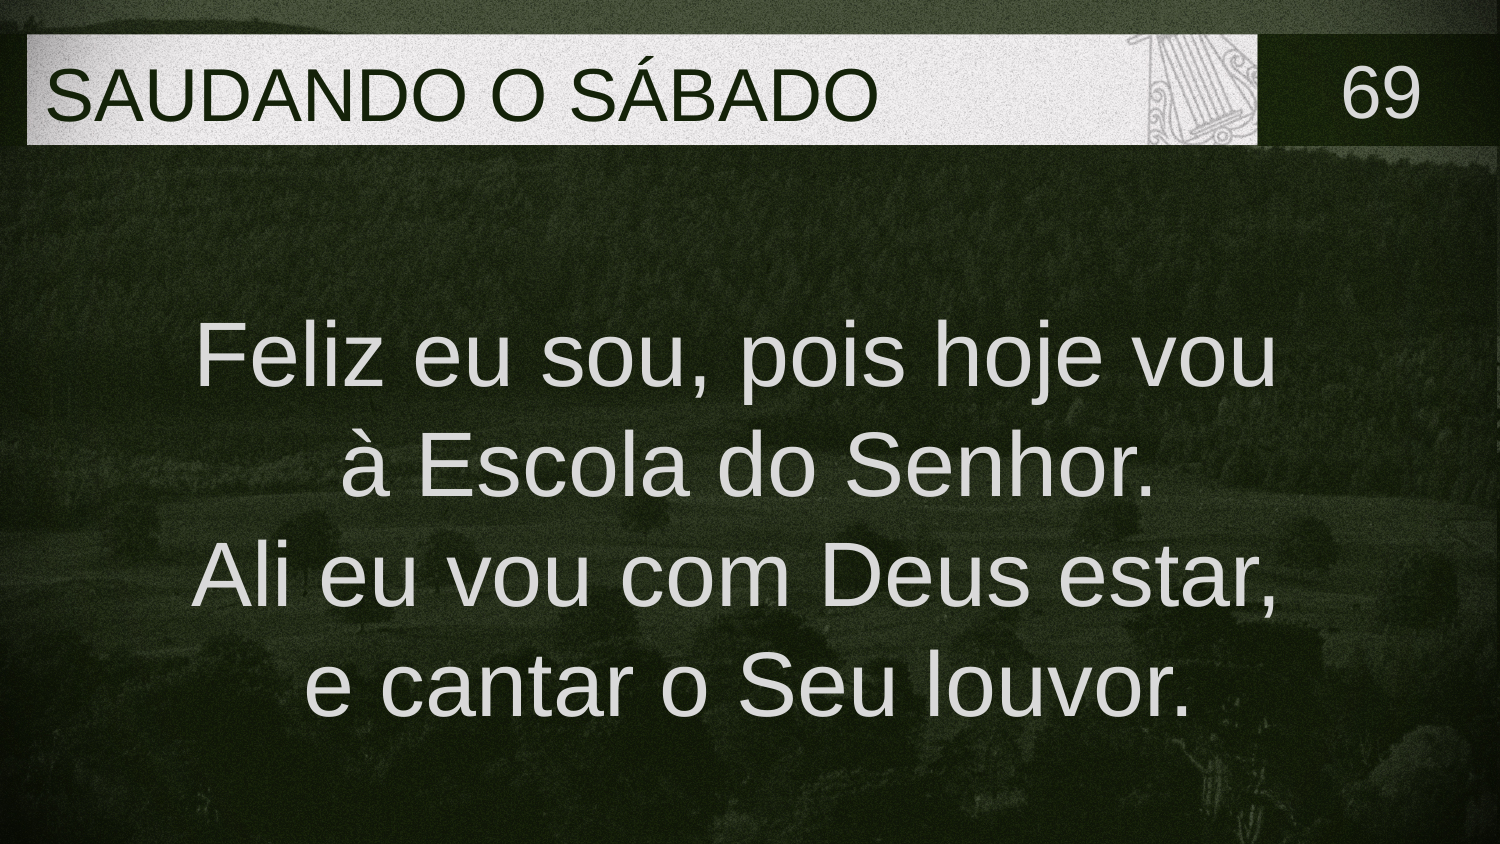

# SAUDANDO O SÁBADO
69
Feliz eu sou, pois hoje vou
à Escola do Senhor.
Ali eu vou com Deus estar,
e cantar o Seu louvor.